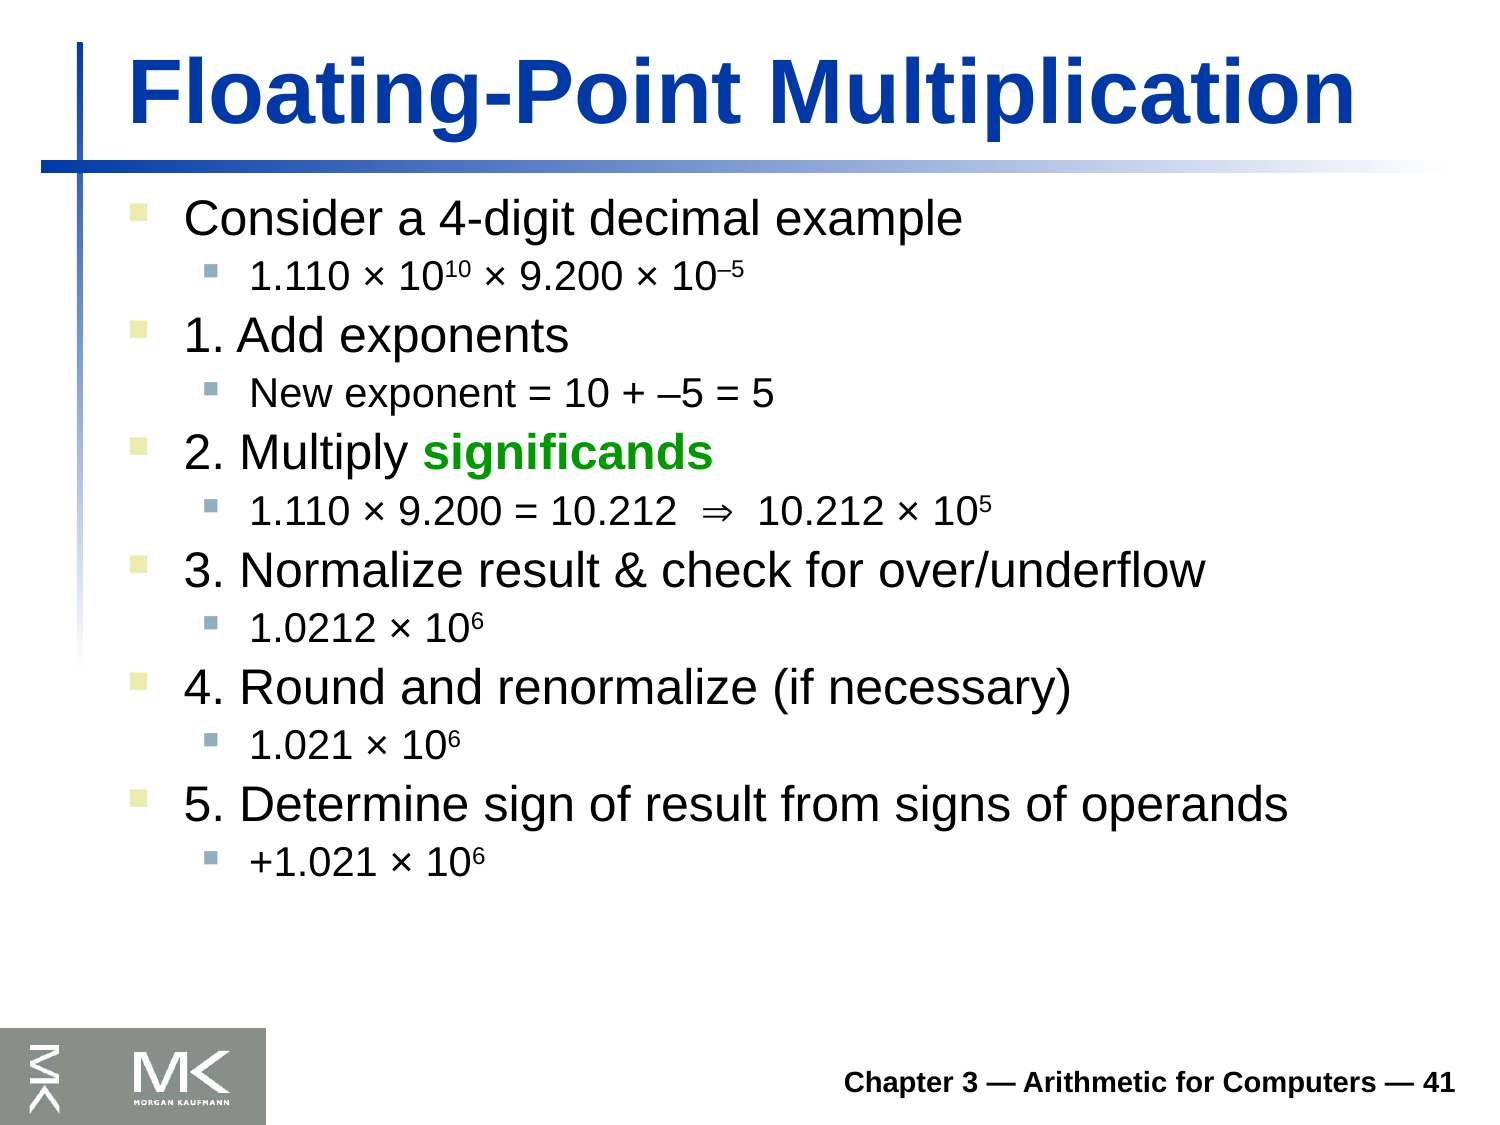

# Floating-Point Multiplication
Consider a 4-digit decimal example
1.110 × 1010 × 9.200 × 10–5
1. Add exponents
New exponent = 10 + –5 = 5
2. Multiply significands
1.110 × 9.200 = 10.212  ⇒  10.212 × 105
3. Normalize result & check for over/underflow
1.0212 × 106
4. Round and renormalize (if necessary)
1.021 × 106
5. Determine sign of result from signs of operands
+1.021 × 106
Chapter 3 — Arithmetic for Computers — 41